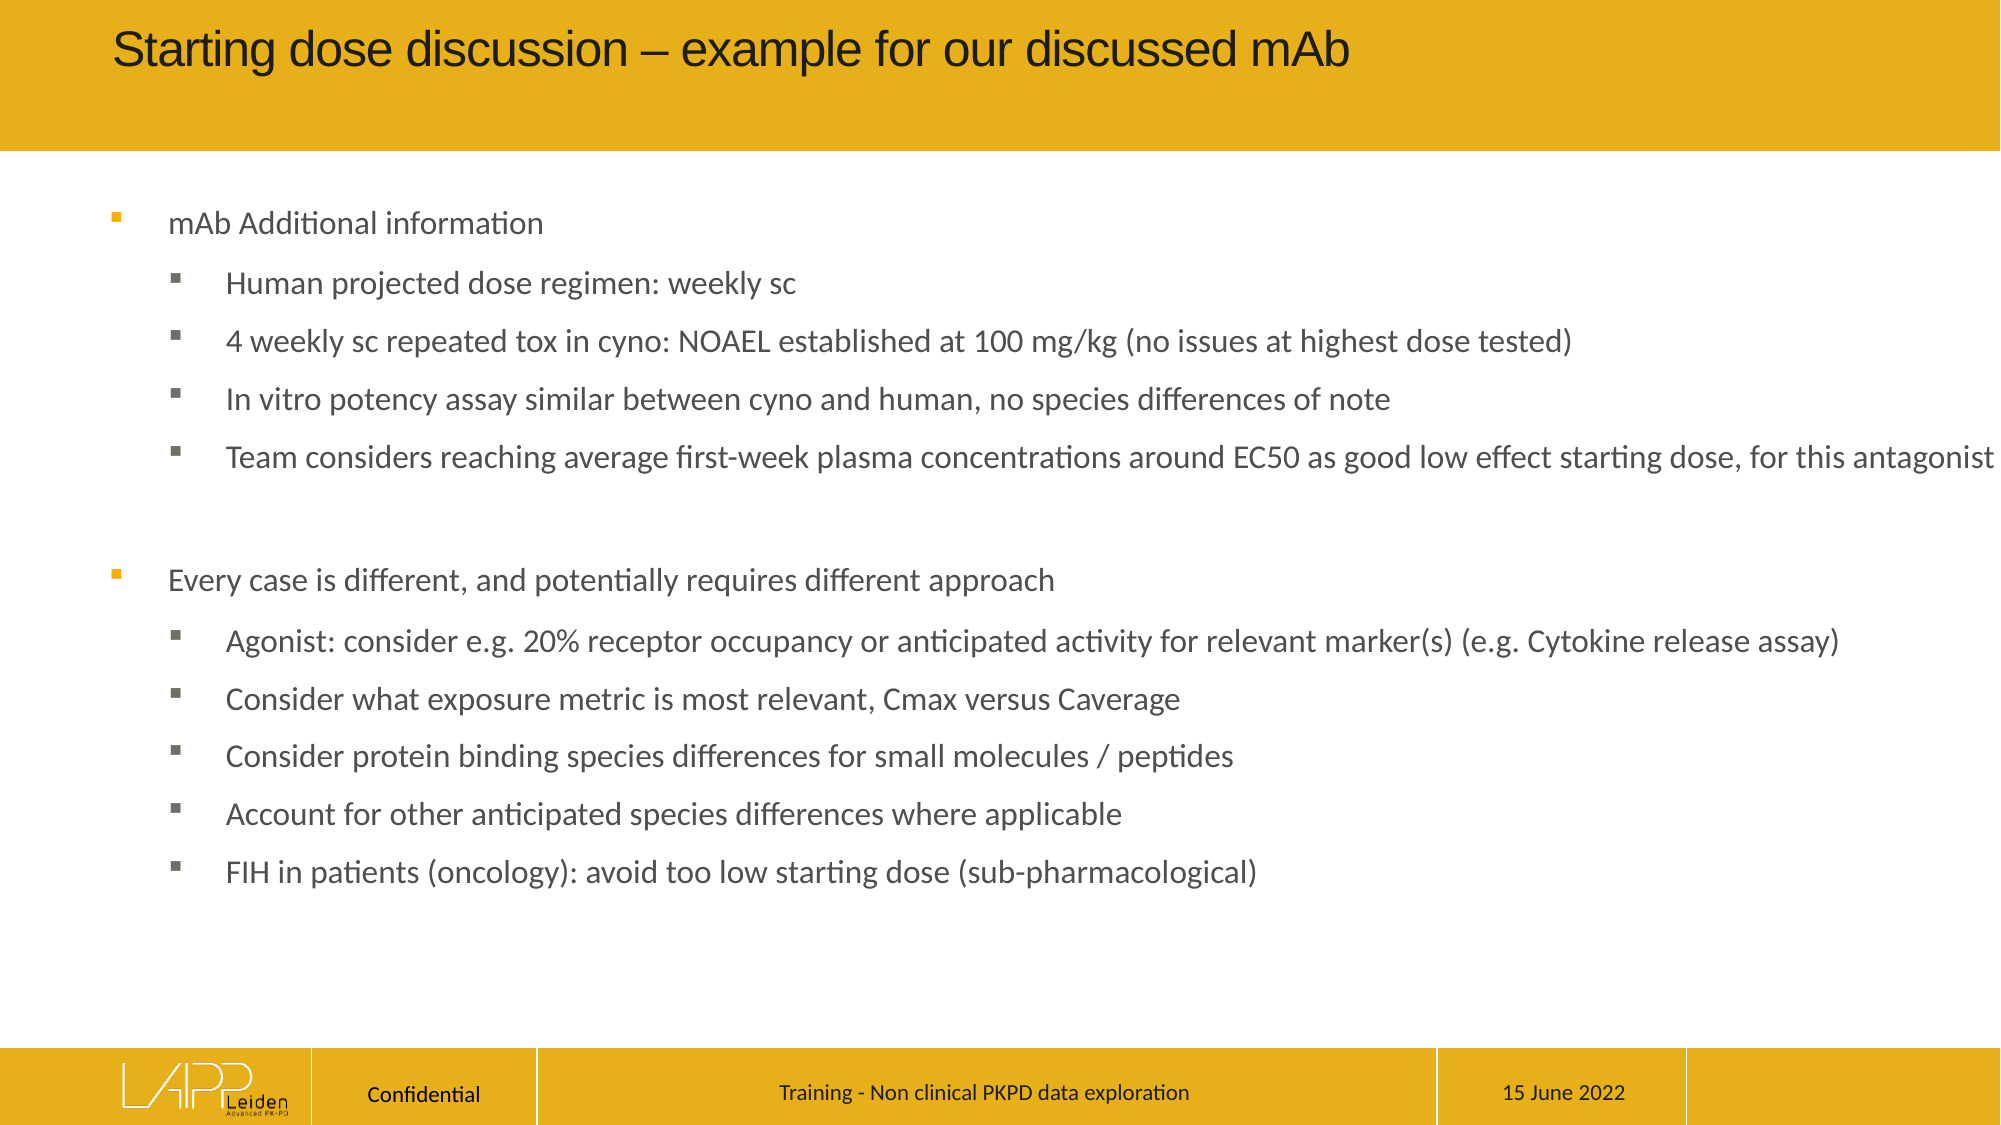

# Starting dose discussion – example for our discussed mAb

mAb Additional information
Human projected dose regimen: weekly sc
4 weekly sc repeated tox in cyno: NOAEL established at 100 mg/kg (no issues at highest dose tested)
In vitro potency assay similar between cyno and human, no species differences of note
Team considers reaching average first-week plasma concentrations around EC50 as good low effect starting dose, for this antagonist

Every case is different, and potentially requires different approach
Agonist: consider e.g. 20% receptor occupancy or anticipated activity for relevant marker(s) (e.g. Cytokine release assay)
Consider what exposure metric is most relevant, Cmax versus Caverage
Consider protein binding species differences for small molecules / peptides
Account for other anticipated species differences where applicable
FIH in patients (oncology): avoid too low starting dose (sub-pharmacological)

15 June 2022
Training - Non clinical PKPD data exploration